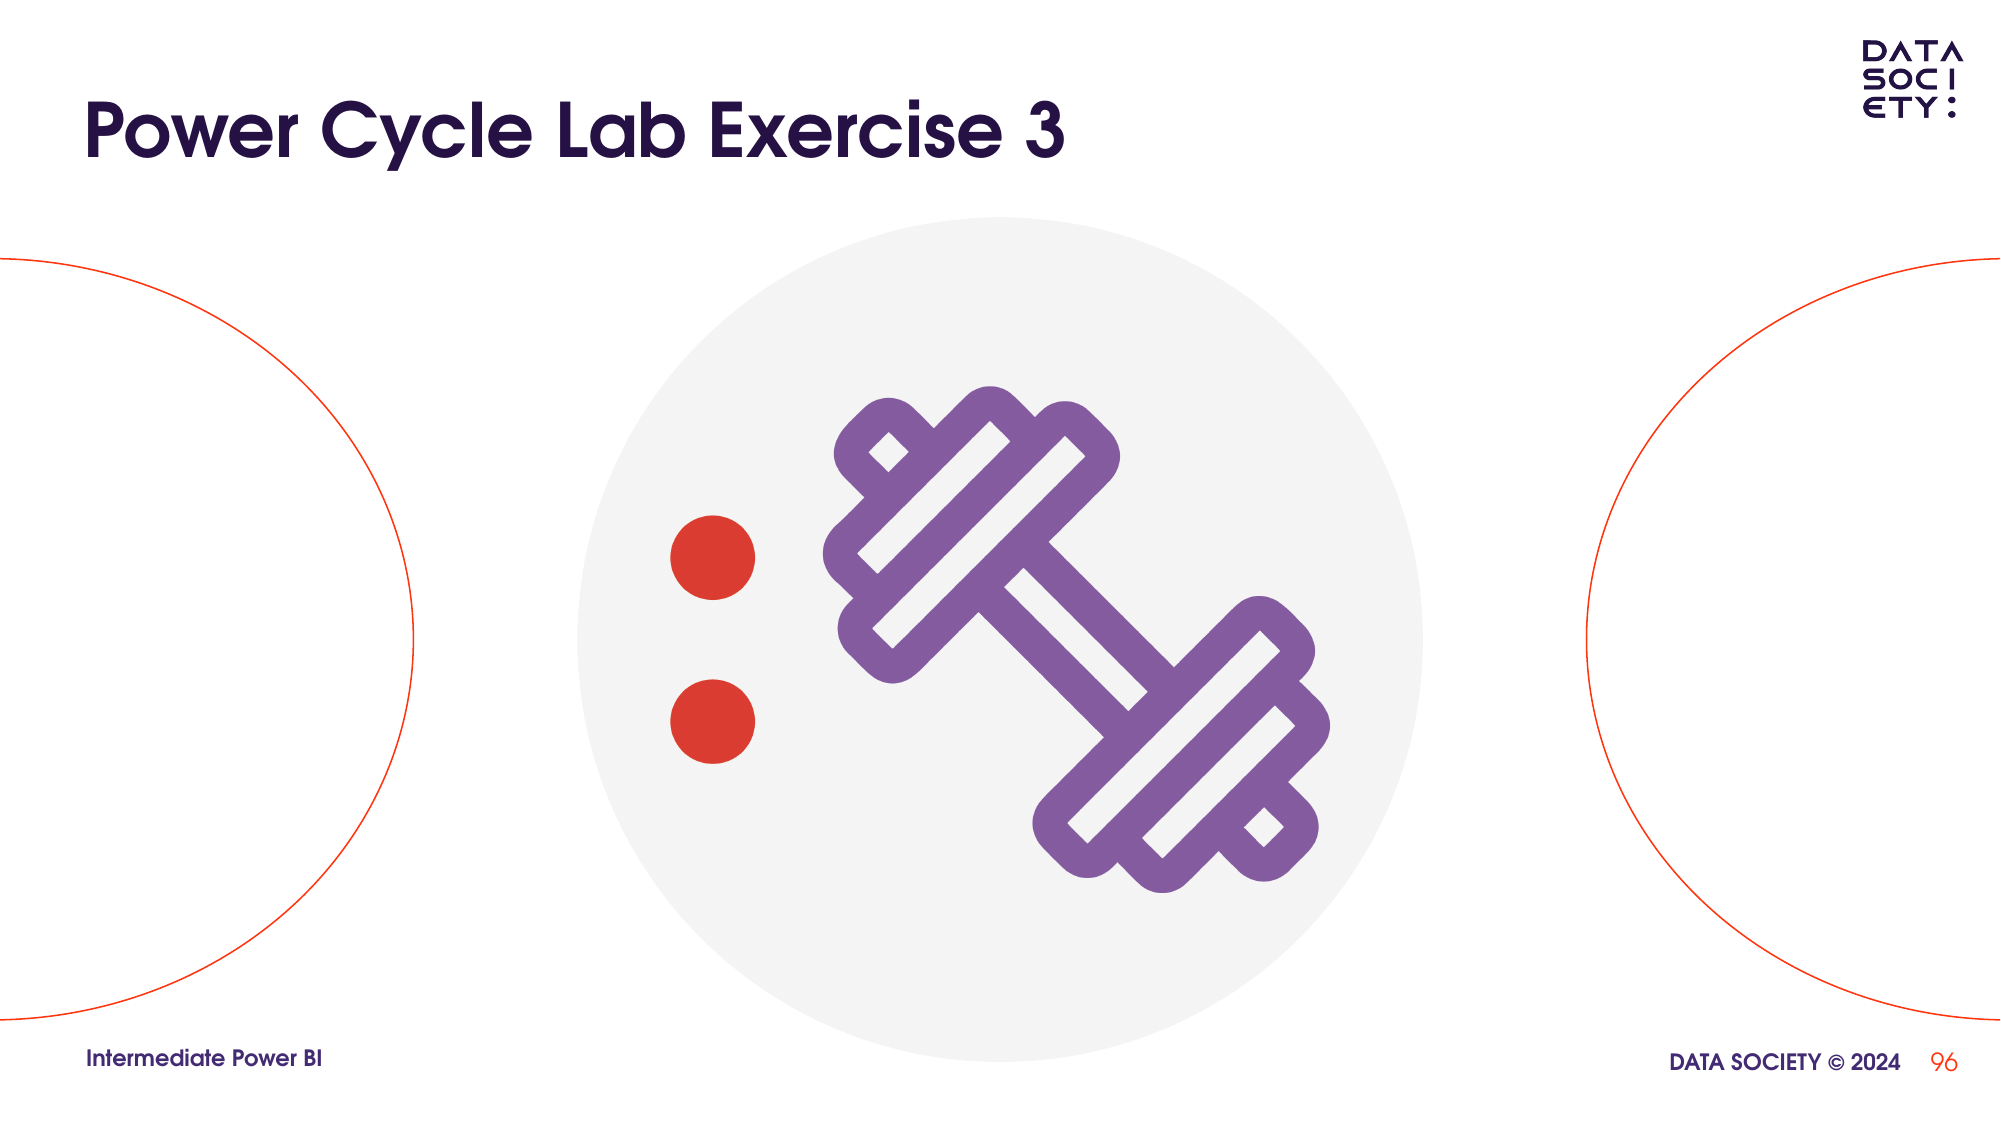

# Power Cycle Lab Exercise 3
96